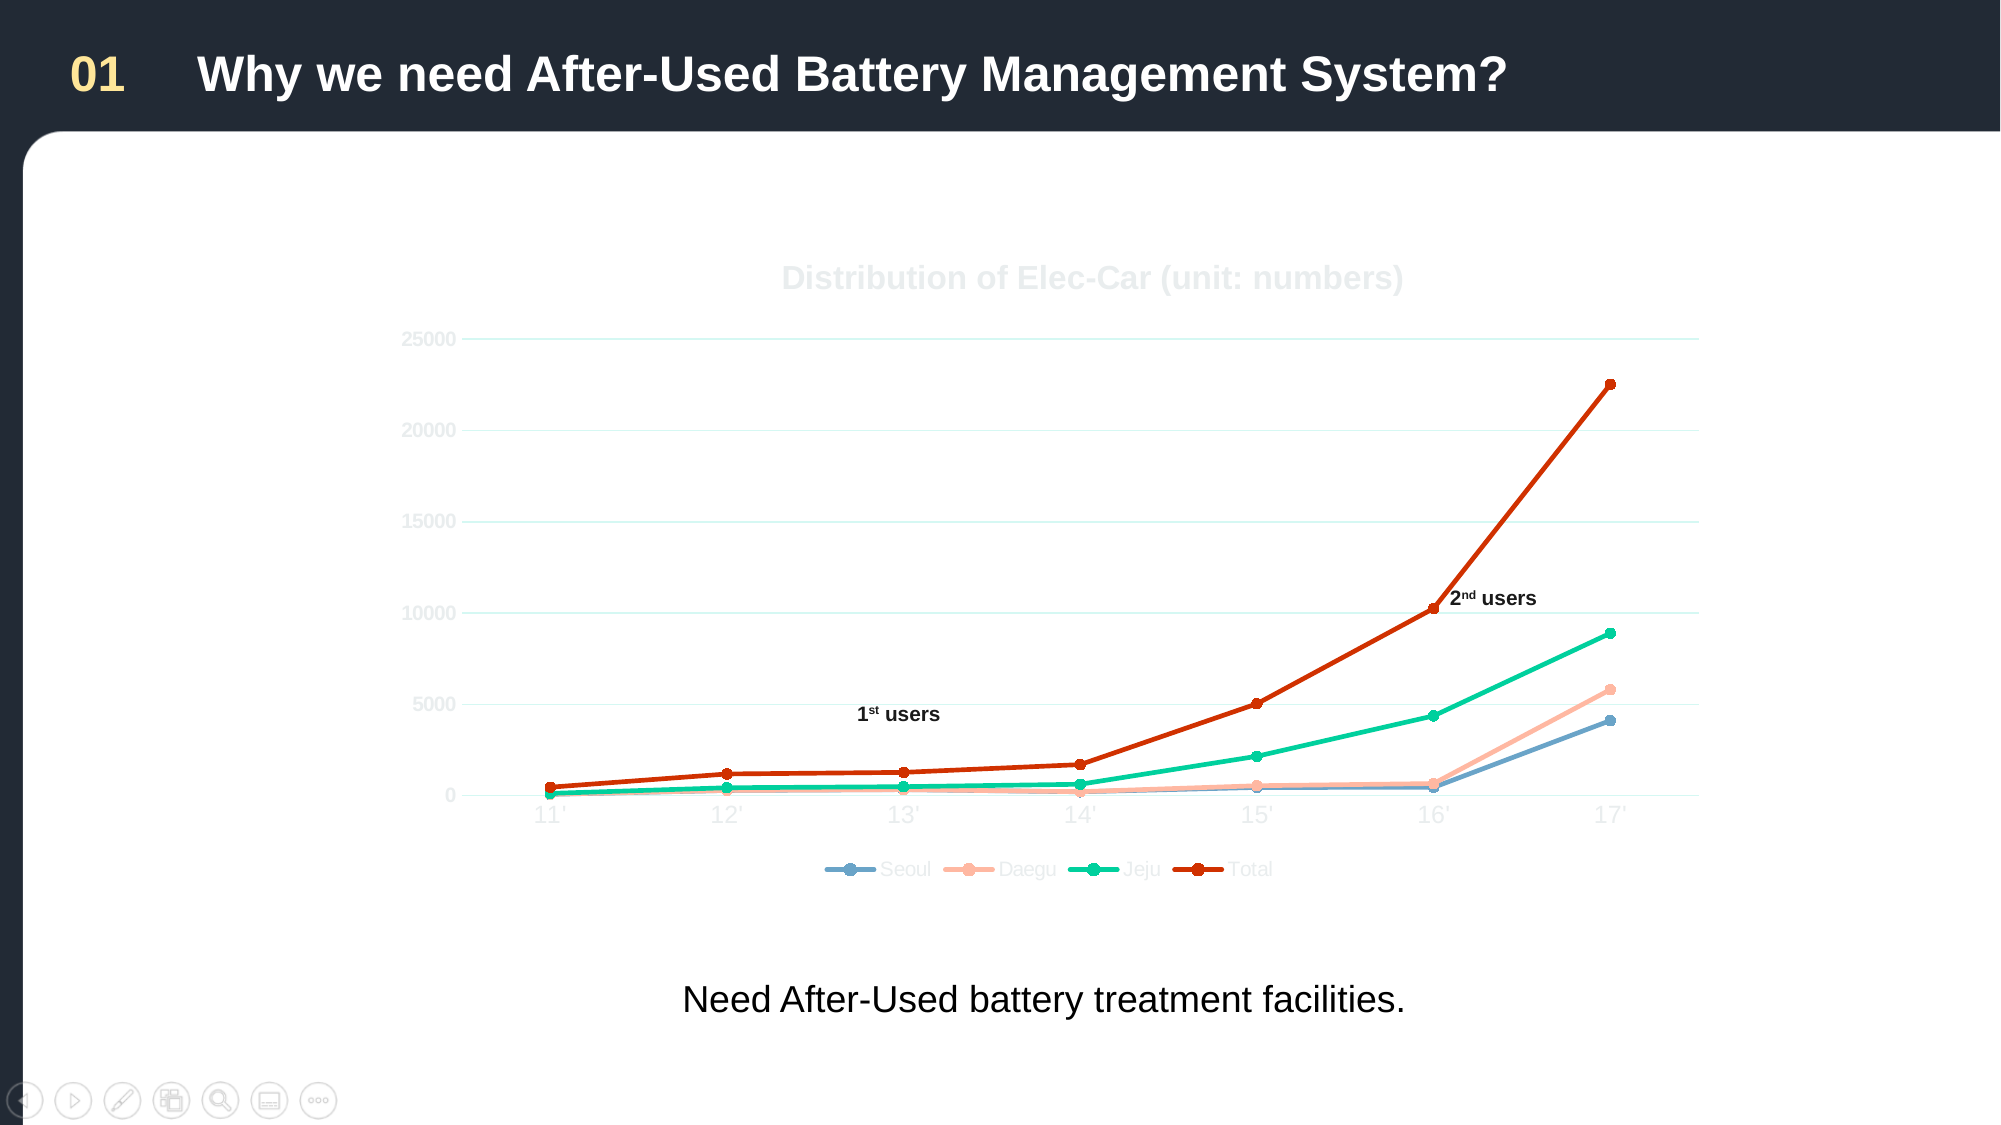

01
Why we need After-Used Battery Management System?

### Chart: Distribution of Elec-Car (unit: numbers)

| Category | Seoul | Daegu | Jeju | Total |
|---|---|---|---|---|
| 11' | 73.0 | 7.0 | 46.0 | 338.0 |
| 12' | 285.0 | 5.0 | 144.0 | 753.0 |
| 13' | 330.0 | 4.0 | 160.0 | 780.0 |
| 14' | 212.0 | 5.0 | 409.0 | 1075.0 |
| 15' | 452.0 | 92.0 | 1615.0 | 2874.0 |
| 16' | 455.0 | 209.0 | 3706.0 | 5882.0 |
| 17' | 4112.0 | 1693.0 | 3087.0 | 13631.0 |
2nd users
1st users
Need After-Used battery treatment facilities.